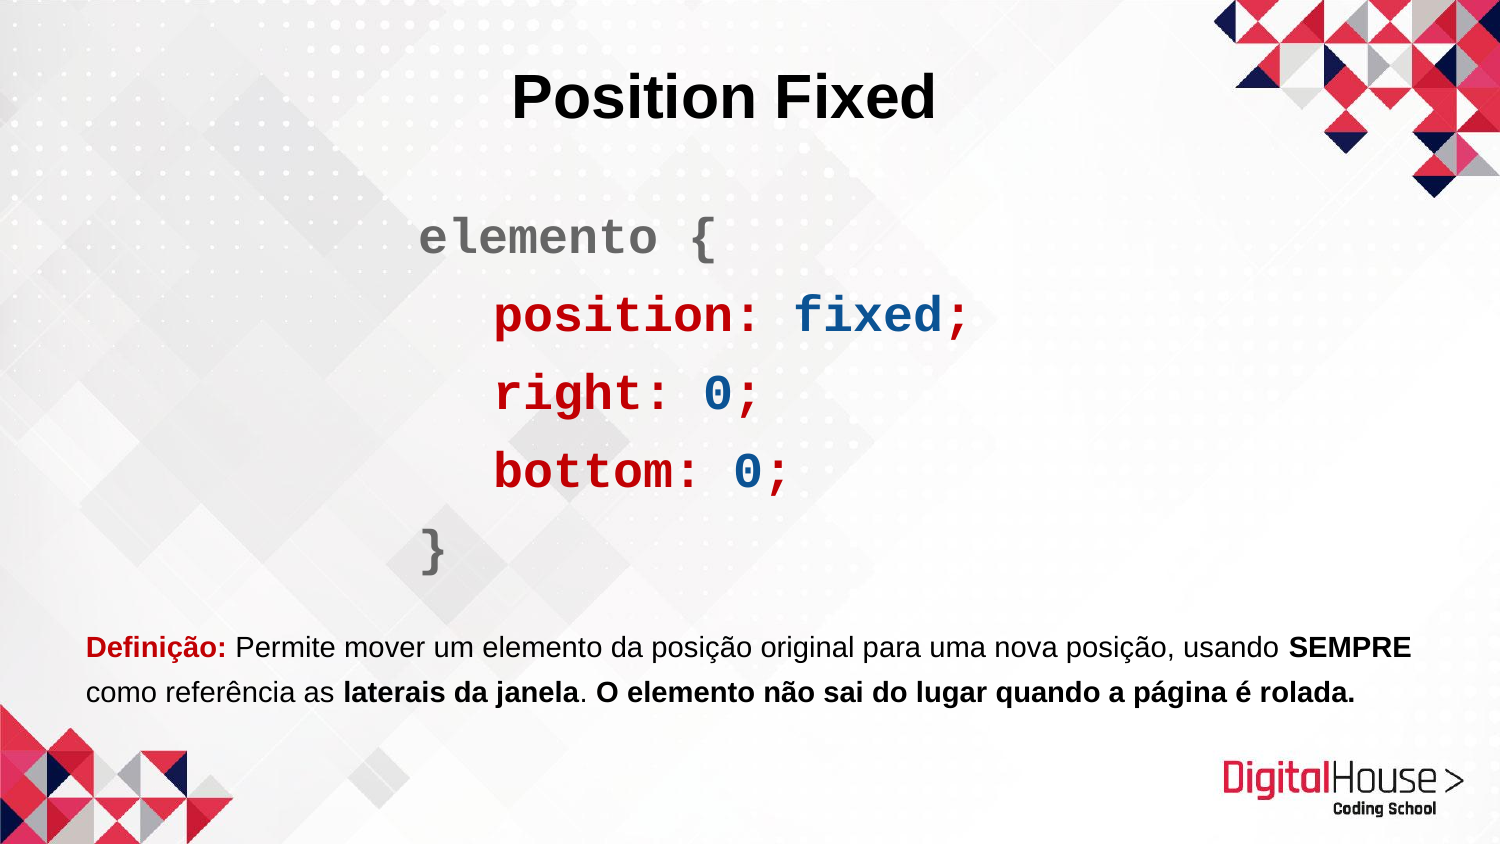

Position Fixed

elemento {
position: fixed;
right: 0;
bottom: 0;
}
Definição: Permite mover um elemento da posição original para uma nova posição, usando SEMPRE como referência as laterais da janela. O elemento não sai do lugar quando a página é rolada.